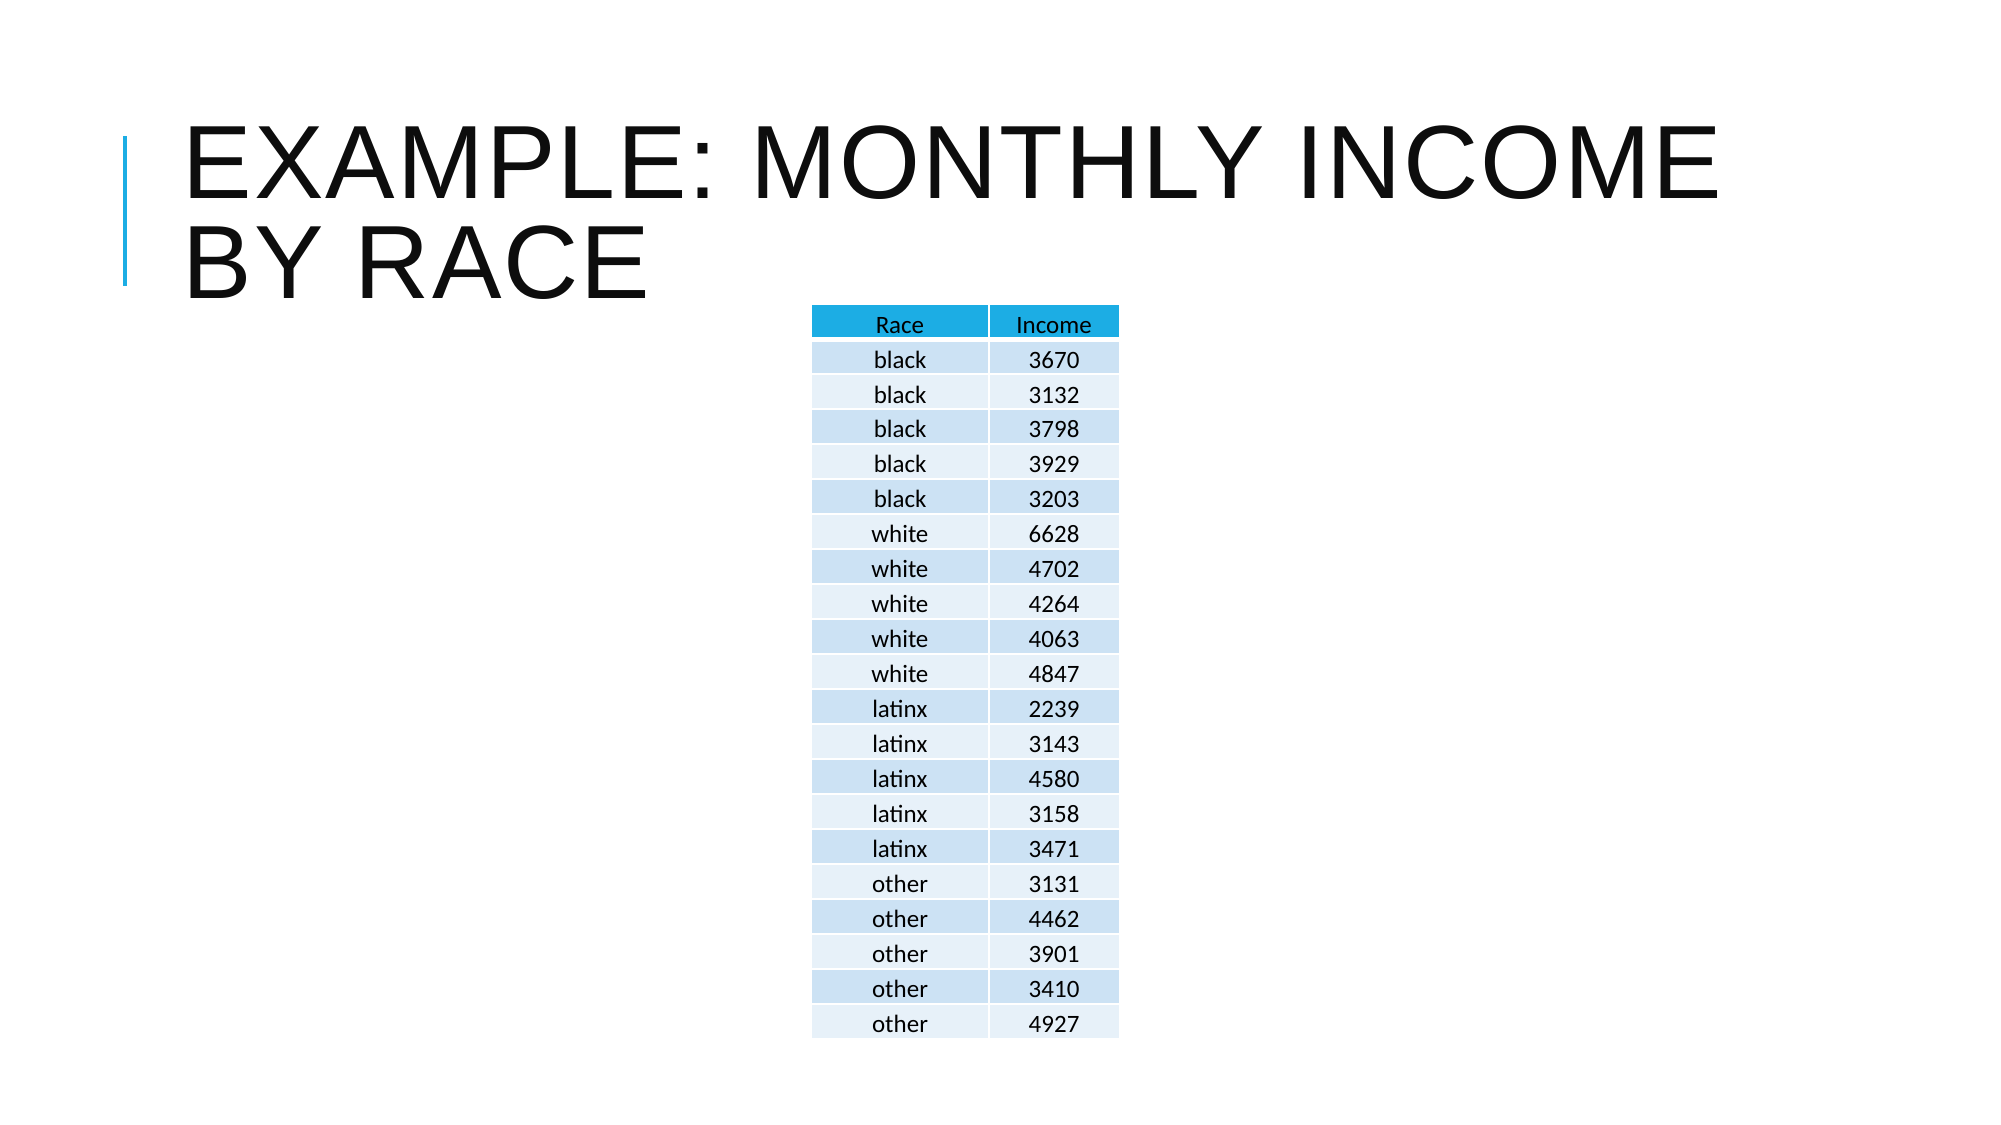

# Example: Monthly Income by Race
| Race | Income |
| --- | --- |
| black | 3670 |
| black | 3132 |
| black | 3798 |
| black | 3929 |
| black | 3203 |
| white | 6628 |
| white | 4702 |
| white | 4264 |
| white | 4063 |
| white | 4847 |
| latinx | 2239 |
| latinx | 3143 |
| latinx | 4580 |
| latinx | 3158 |
| latinx | 3471 |
| other | 3131 |
| other | 4462 |
| other | 3901 |
| other | 3410 |
| other | 4927 |